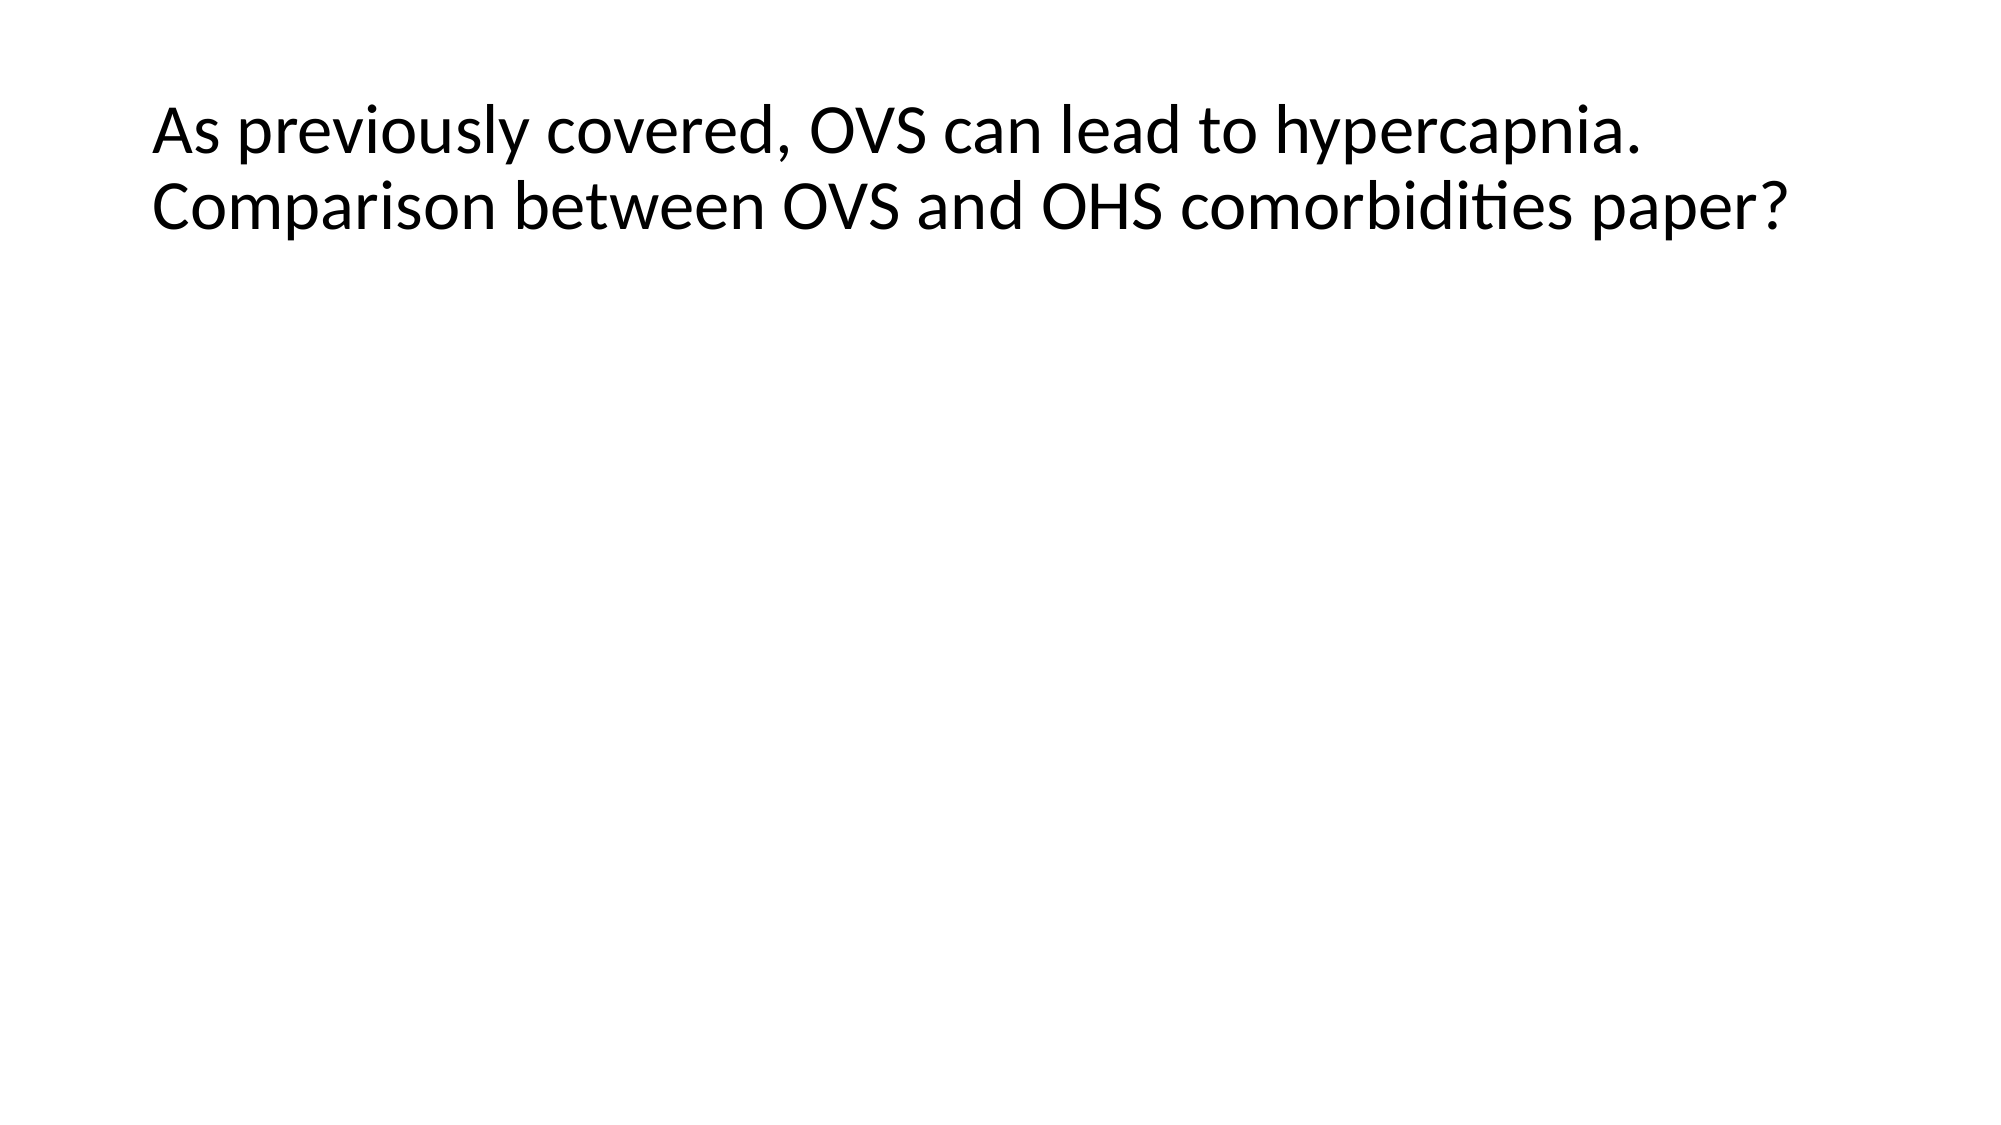

# As previously covered, OVS can lead to hypercapnia. Comparison between OVS and OHS comorbidities paper?